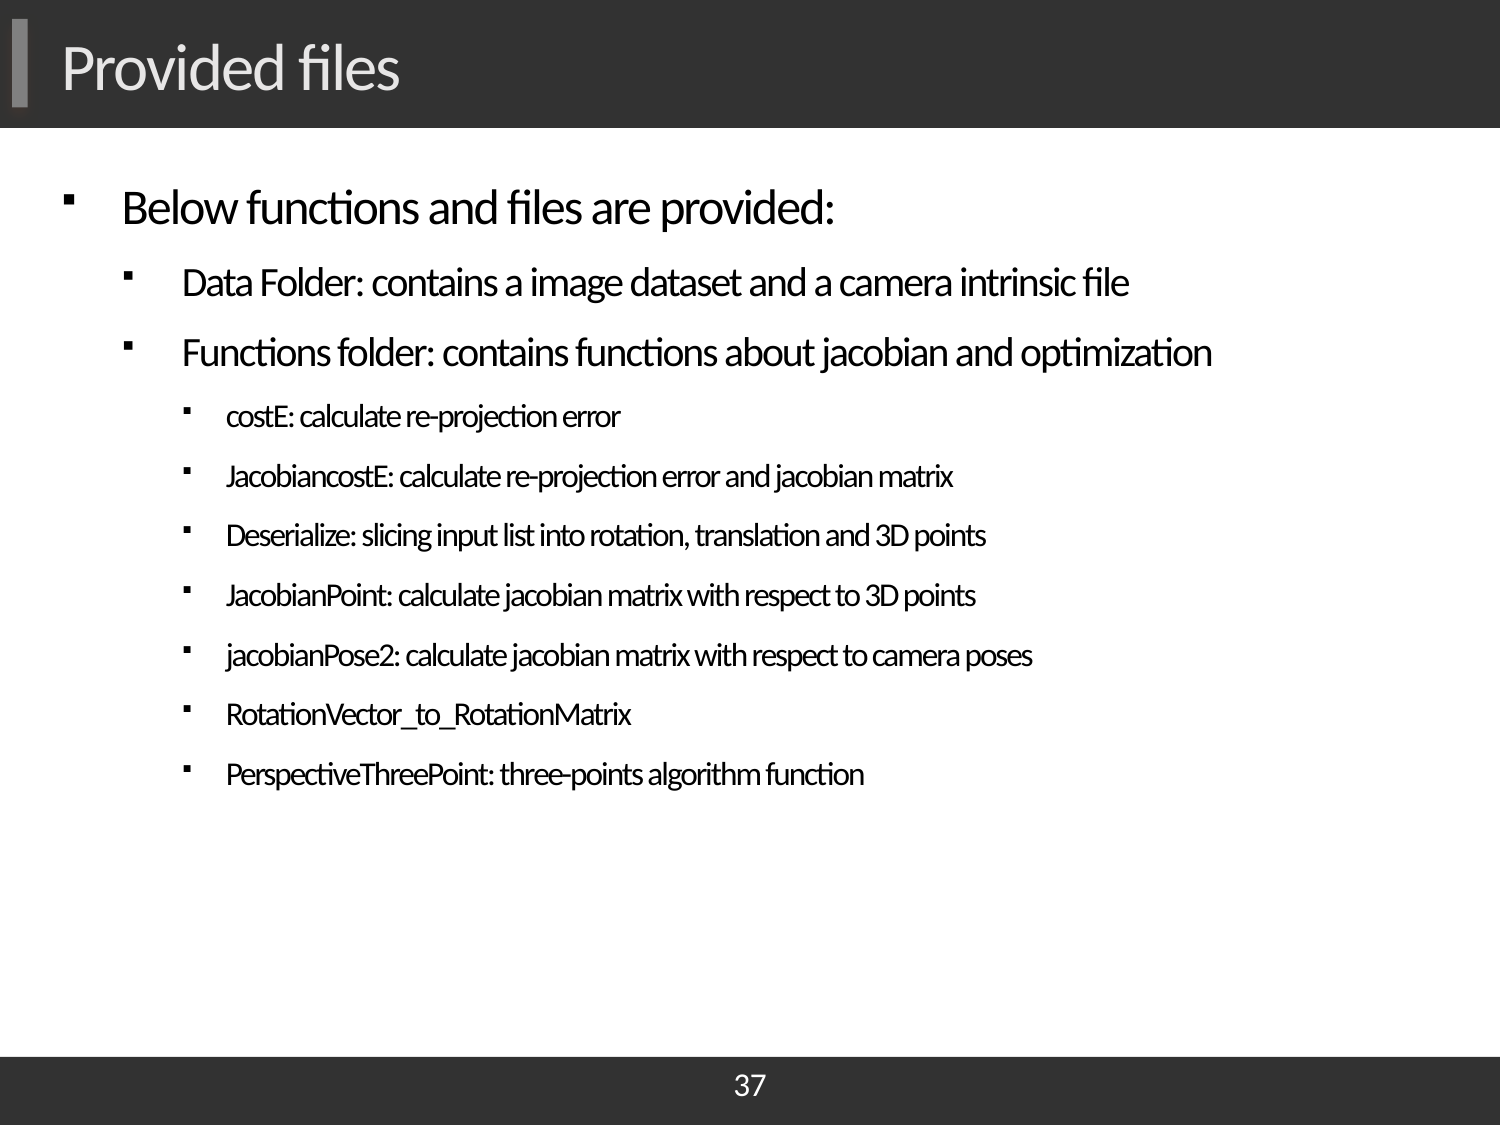

# Provided files
Below functions and files are provided:
Data Folder: contains a image dataset and a camera intrinsic file
Functions folder: contains functions about jacobian and optimization
costE: calculate re-projection error
JacobiancostE: calculate re-projection error and jacobian matrix
Deserialize: slicing input list into rotation, translation and 3D points
JacobianPoint: calculate jacobian matrix with respect to 3D points
jacobianPose2: calculate jacobian matrix with respect to camera poses
RotationVector_to_RotationMatrix
PerspectiveThreePoint: three-points algorithm function

37